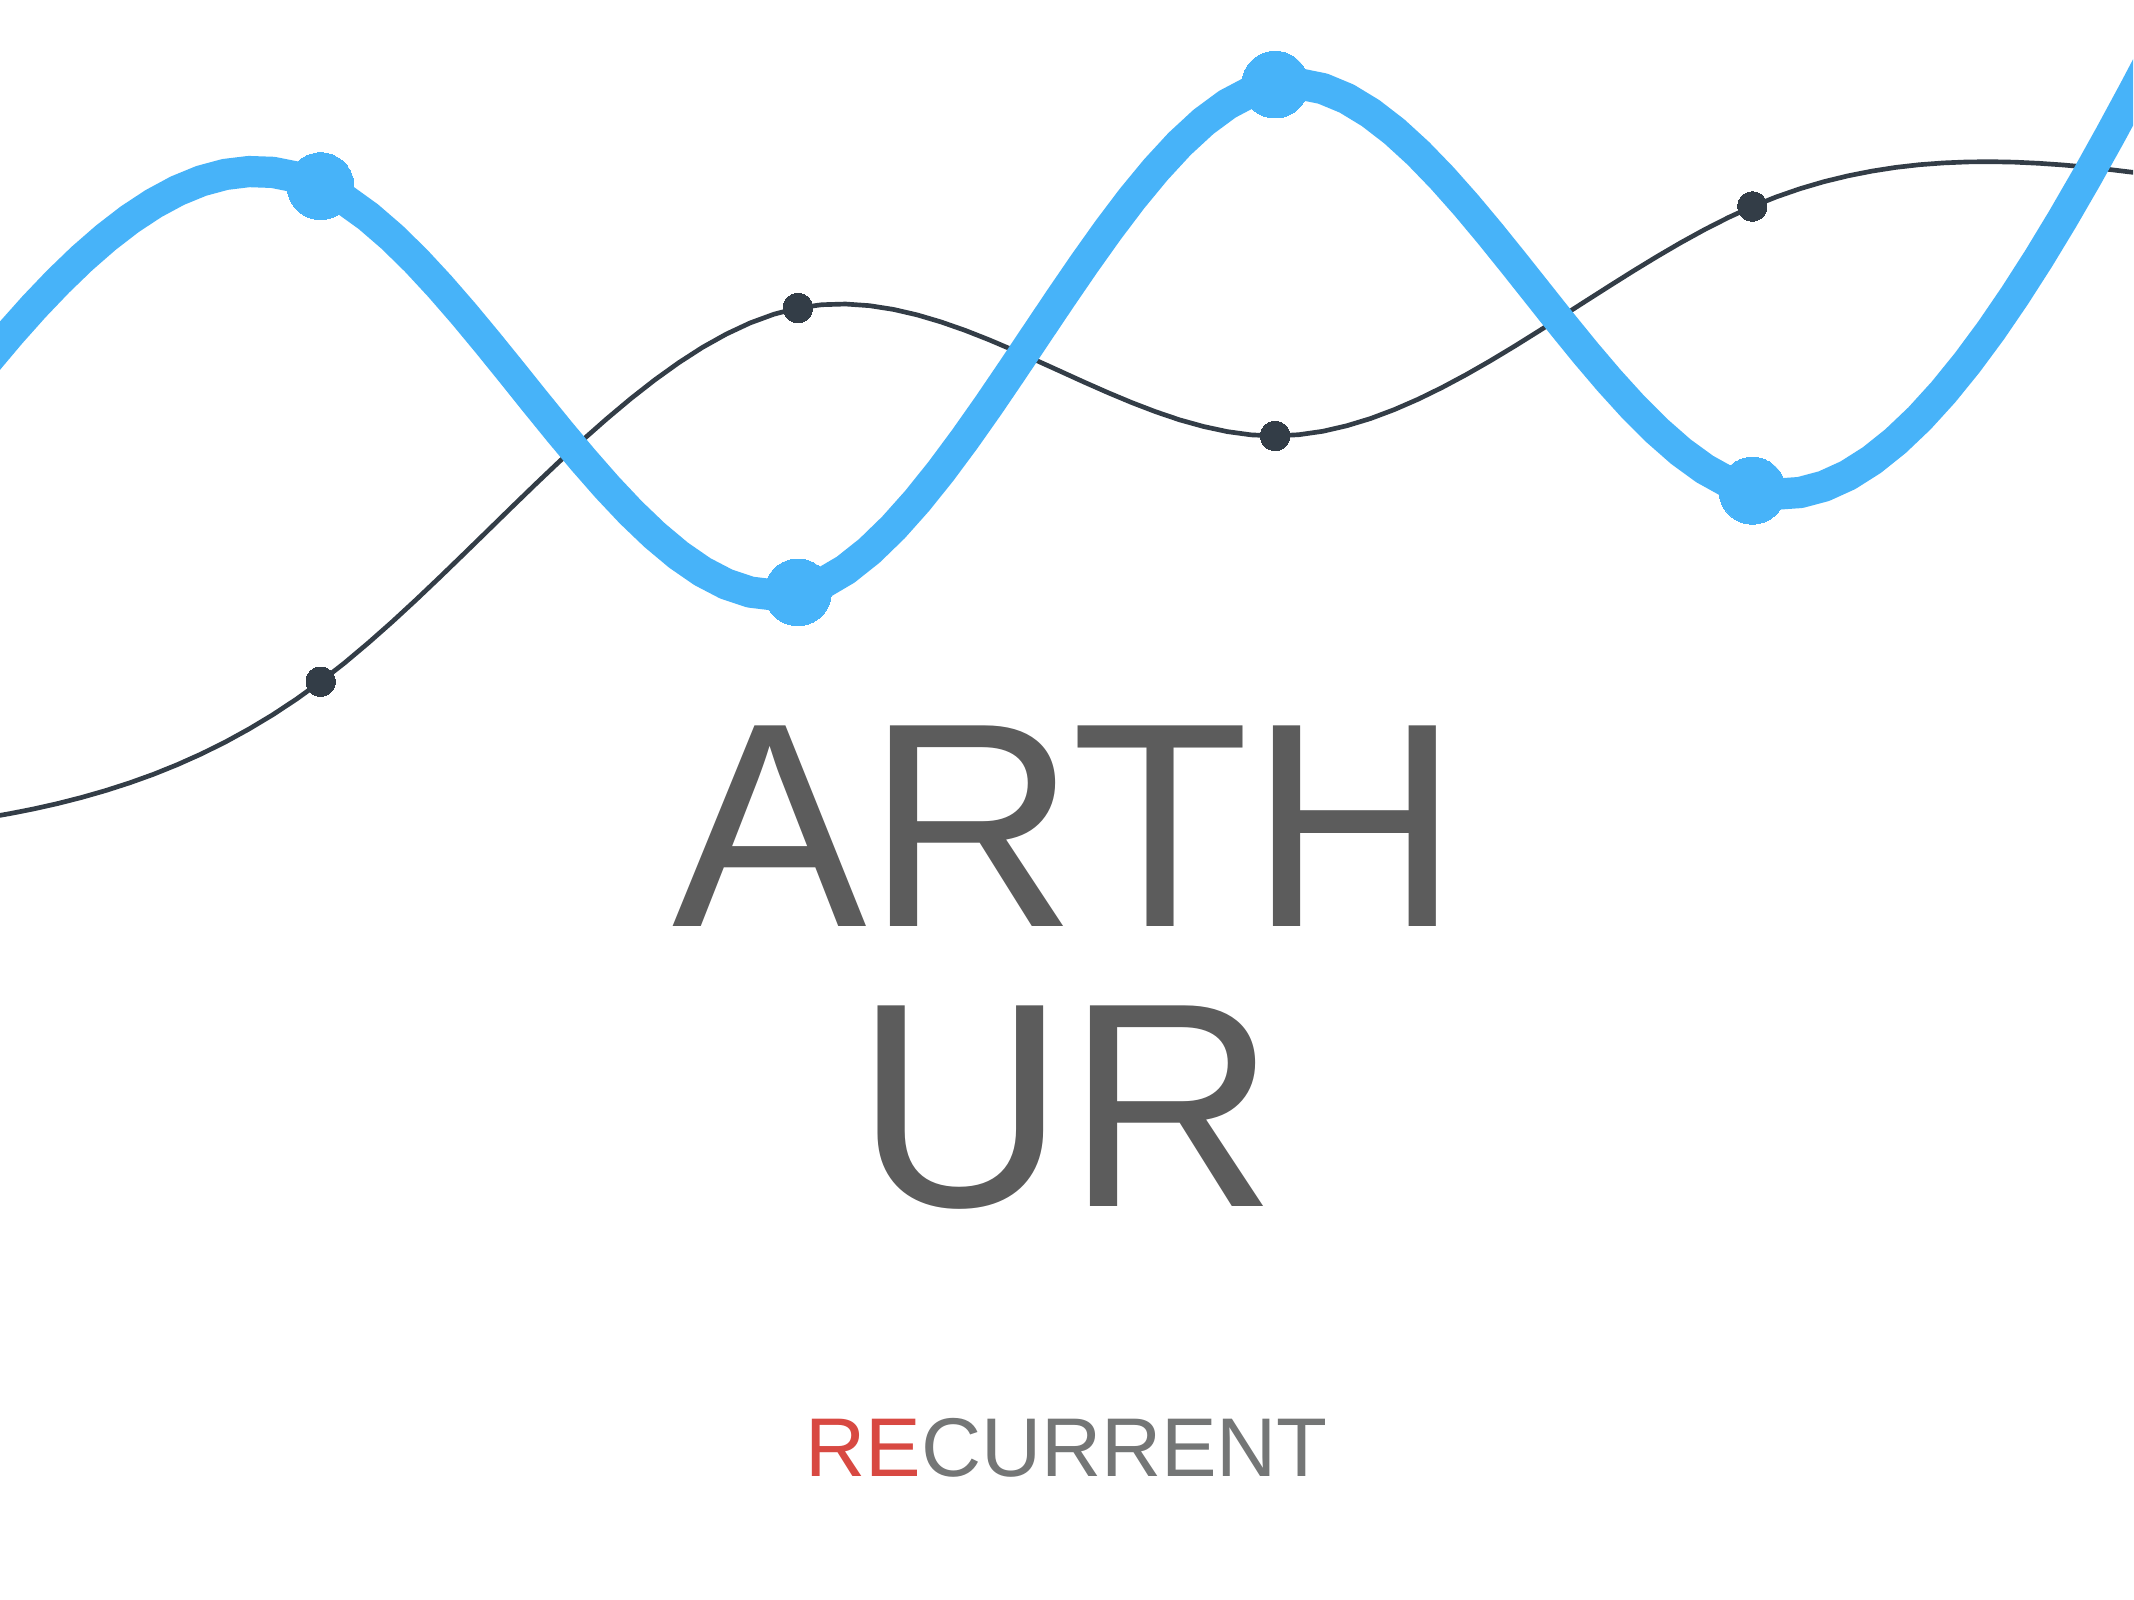

### Chart

| Category | Series 1 | Series 12 |
|---|---|---|
| None | 8.0 | 22.0 |
| None | 15.6 | 40.0 |
| None | 34.0 | 20.0 |
| None | 27.7 | 45.0 |
| None | 39.0 | 25.0 |
| None | 40.0 | 53.8 |
# Arthur
RECURRENT